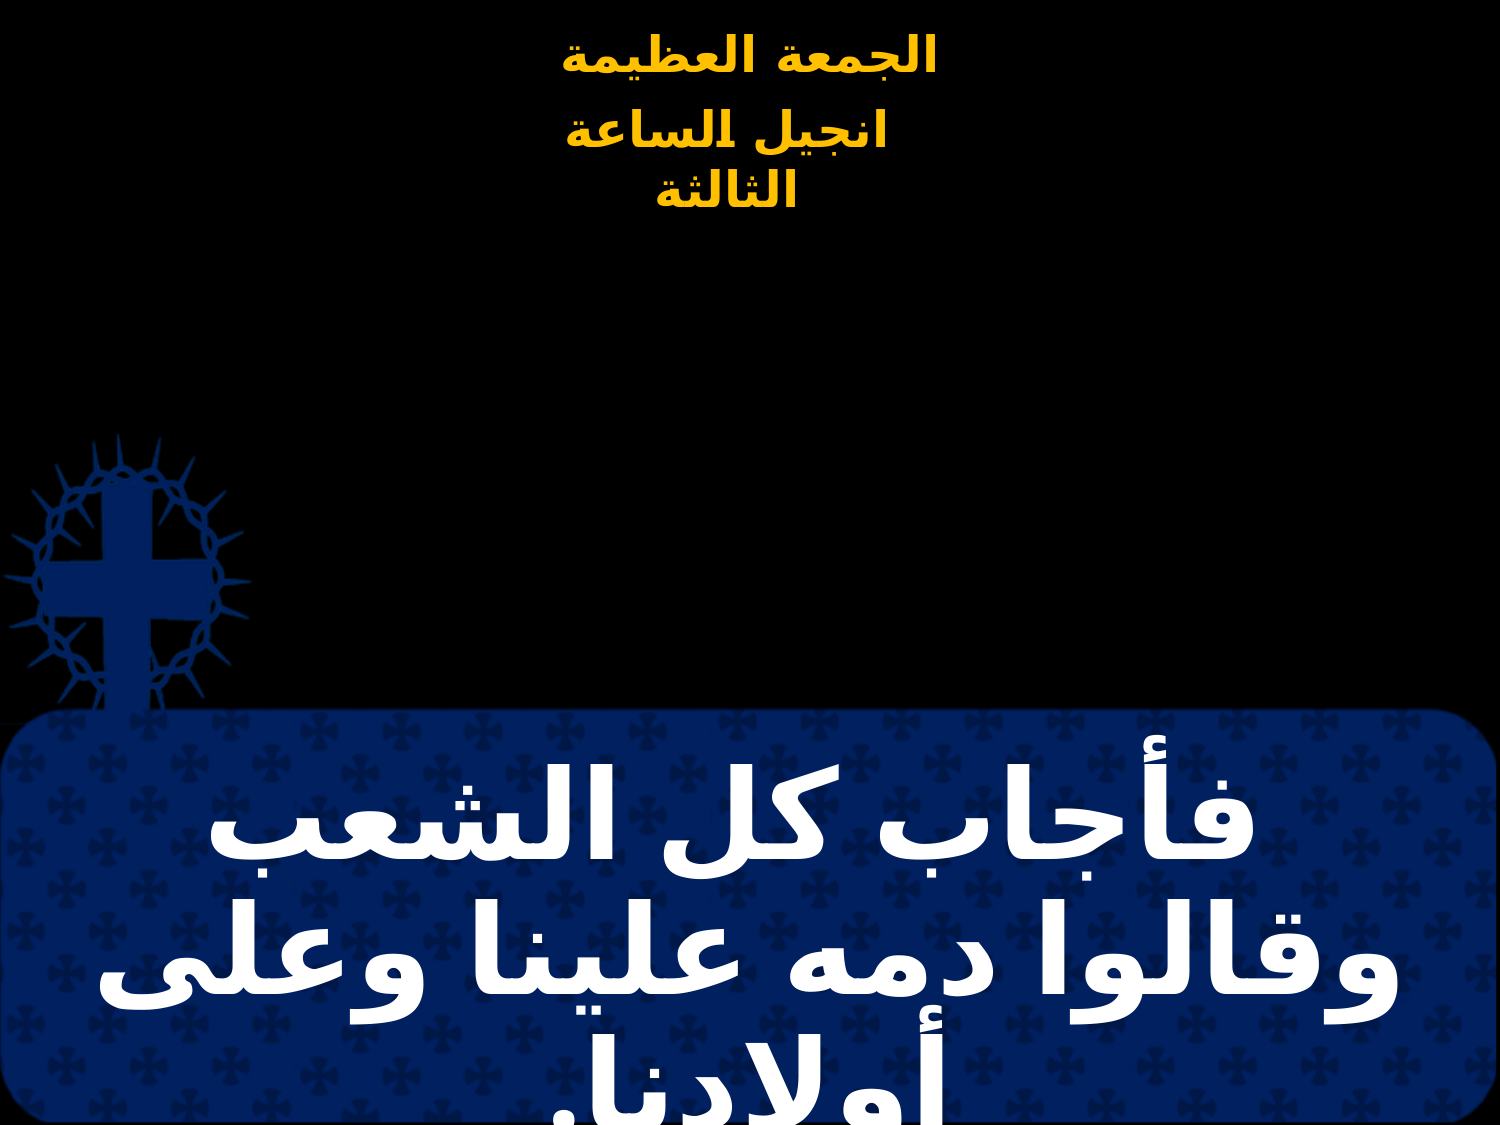

# فأجاب كل الشعب وقالوا دمه علينا وعلى أولادنا.